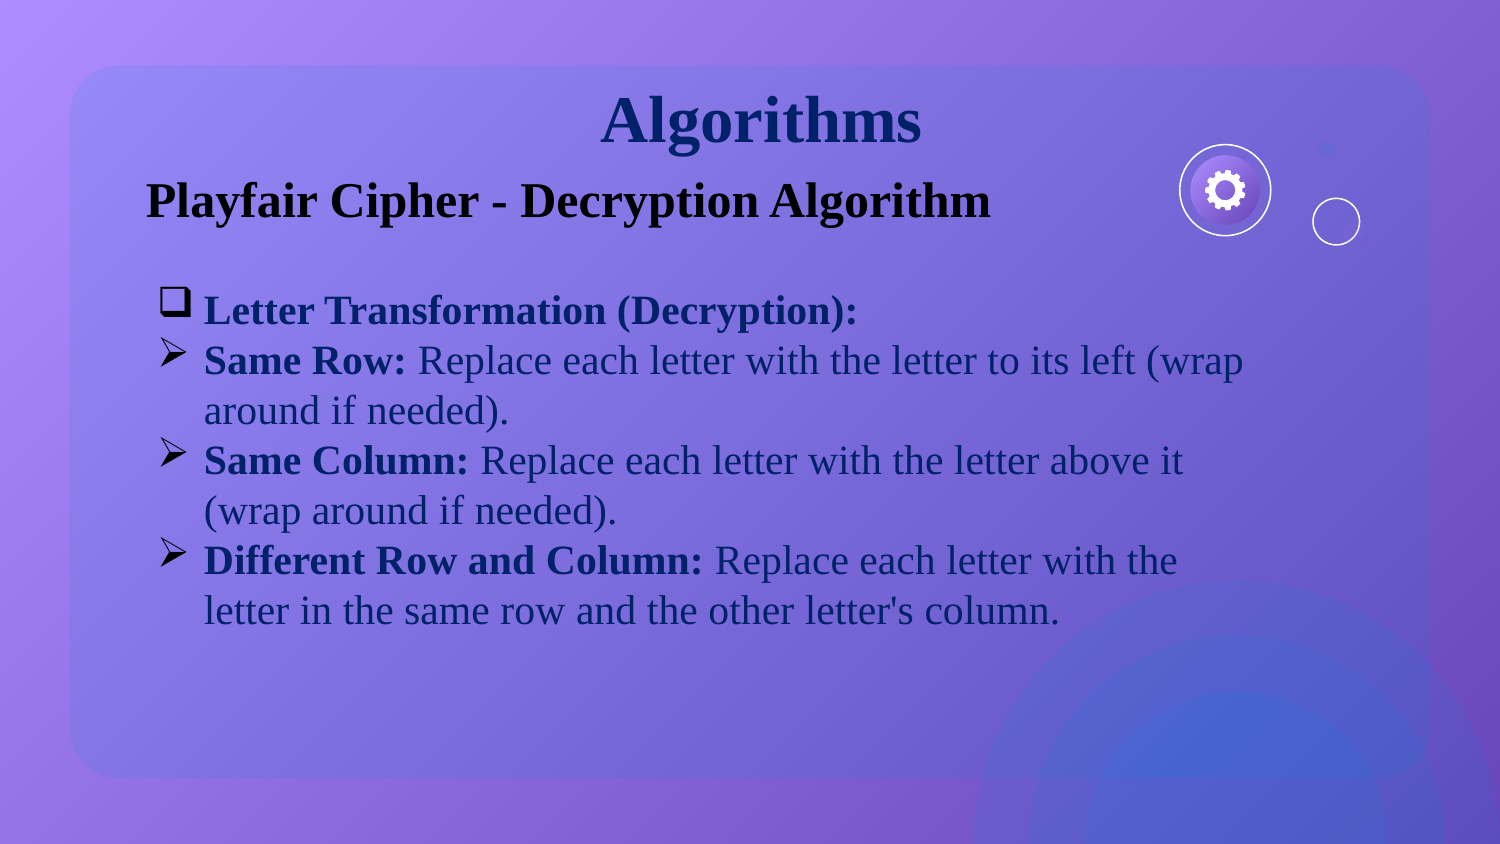

# Algorithms

Playfair Cipher - Decryption Algorithm

Letter Transformation (Decryption):
Same Row: Replace each letter with the letter to its left (wrap around if needed).
Same Column: Replace each letter with the letter above it (wrap around if needed).
Different Row and Column: Replace each letter with the letter in the same row and the other letter's column.